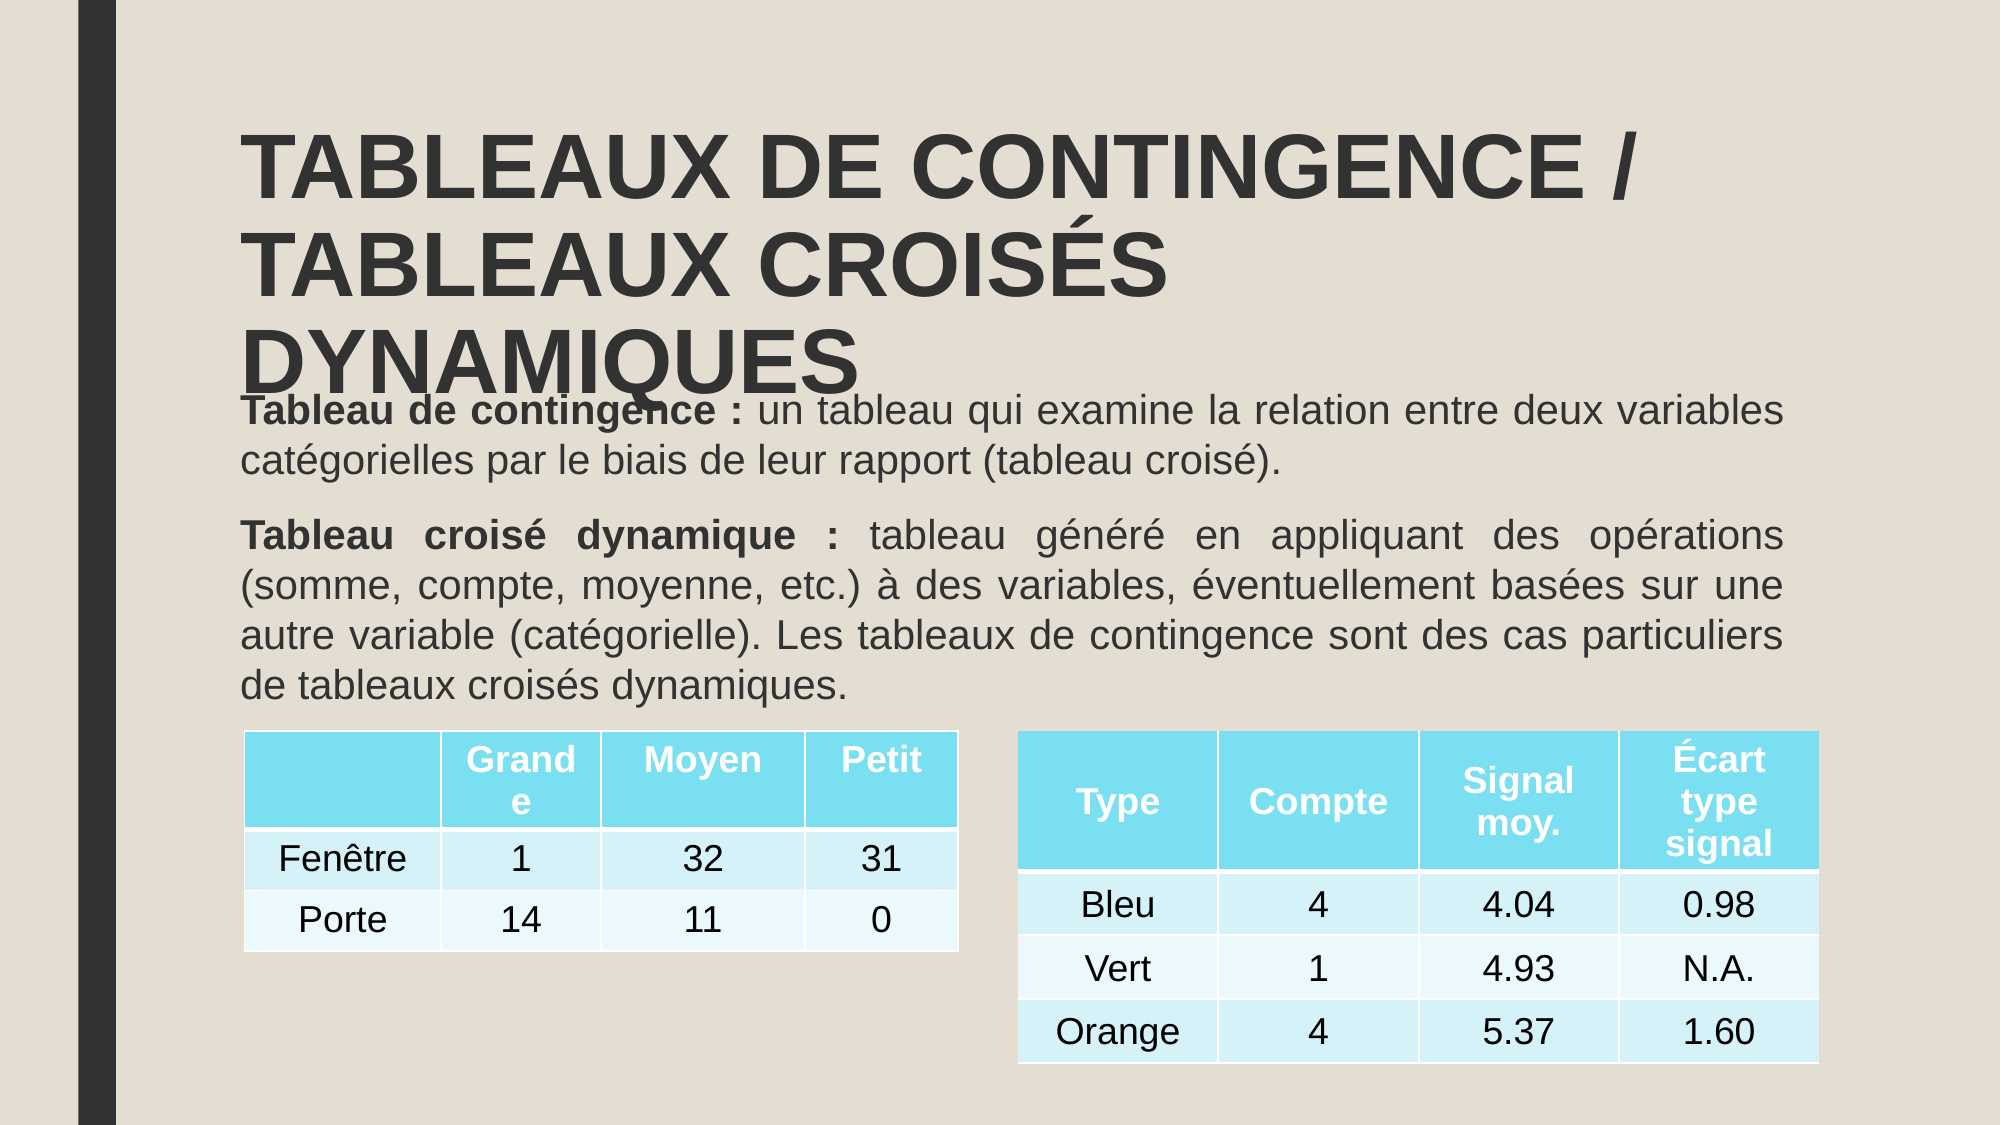

# TABLEAUX DE CONTINGENCE / TABLEAUX CROISÉS DYNAMIQUES
Tableau de contingence : un tableau qui examine la relation entre deux variables catégorielles par le biais de leur rapport (tableau croisé).
Tableau croisé dynamique : tableau généré en appliquant des opérations (somme, compte, moyenne, etc.) à des variables, éventuellement basées sur une autre variable (catégorielle). Les tableaux de contingence sont des cas particuliers de tableaux croisés dynamiques.
|  | Grande | Moyen | Petit |
| --- | --- | --- | --- |
| Fenêtre | 1 | 32 | 31 |
| Porte | 14 | 11 | 0 |
| Type | Compte | Signal moy. | Écart type signal |
| --- | --- | --- | --- |
| Bleu | 4 | 4.04 | 0.98 |
| Vert | 1 | 4.93 | N.A. |
| Orange | 4 | 5.37 | 1.60 |